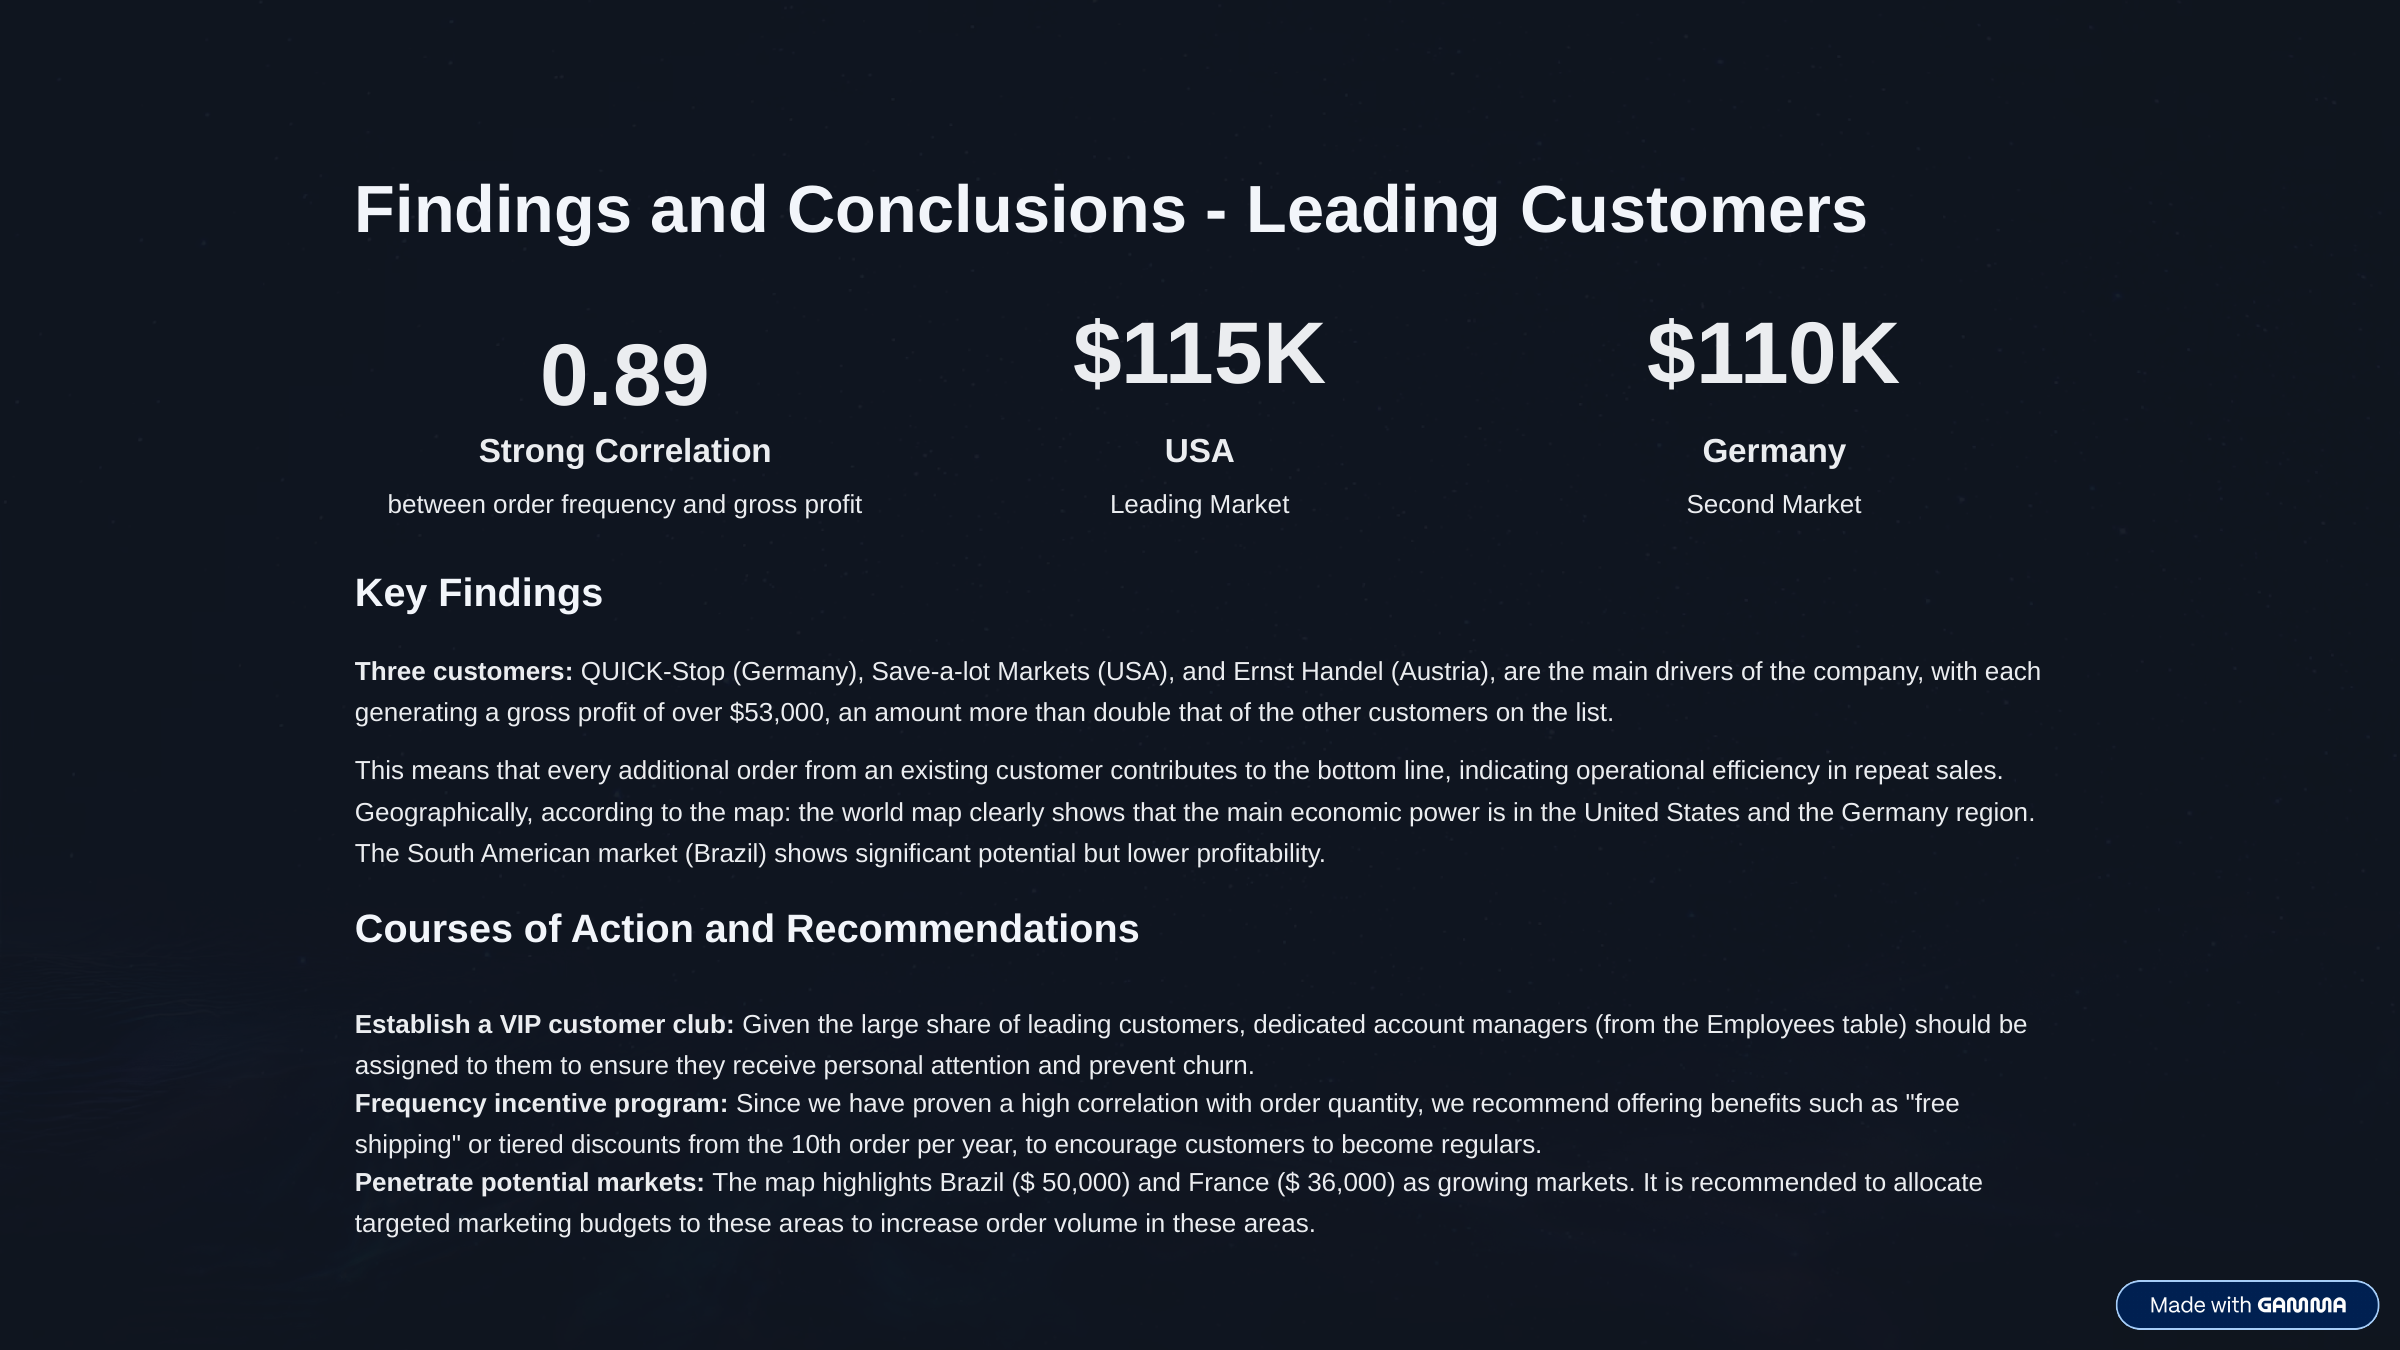

Findings and Conclusions - Leading Customers
$115K
$110K
0.89
Strong Correlation
USA
Germany
between order frequency and gross profit
Leading Market
Second Market
Key Findings
Three customers: QUICK-Stop (Germany), Save-a-lot Markets (USA), and Ernst Handel (Austria), are the main drivers of the company, with each generating a gross profit of over $53,000, an amount more than double that of the other customers on the list.
This means that every additional order from an existing customer contributes to the bottom line, indicating operational efficiency in repeat sales. Geographically, according to the map: the world map clearly shows that the main economic power is in the United States and the Germany region. The South American market (Brazil) shows significant potential but lower profitability.
Courses of Action and Recommendations
Establish a VIP customer club: Given the large share of leading customers, dedicated account managers (from the Employees table) should be assigned to them to ensure they receive personal attention and prevent churn.
Frequency incentive program: Since we have proven a high correlation with order quantity, we recommend offering benefits such as "free shipping" or tiered discounts from the 10th order per year, to encourage customers to become regulars.
Penetrate potential markets: The map highlights Brazil ($ 50,000) and France ($ 36,000) as growing markets. It is recommended to allocate targeted marketing budgets to these areas to increase order volume in these areas.